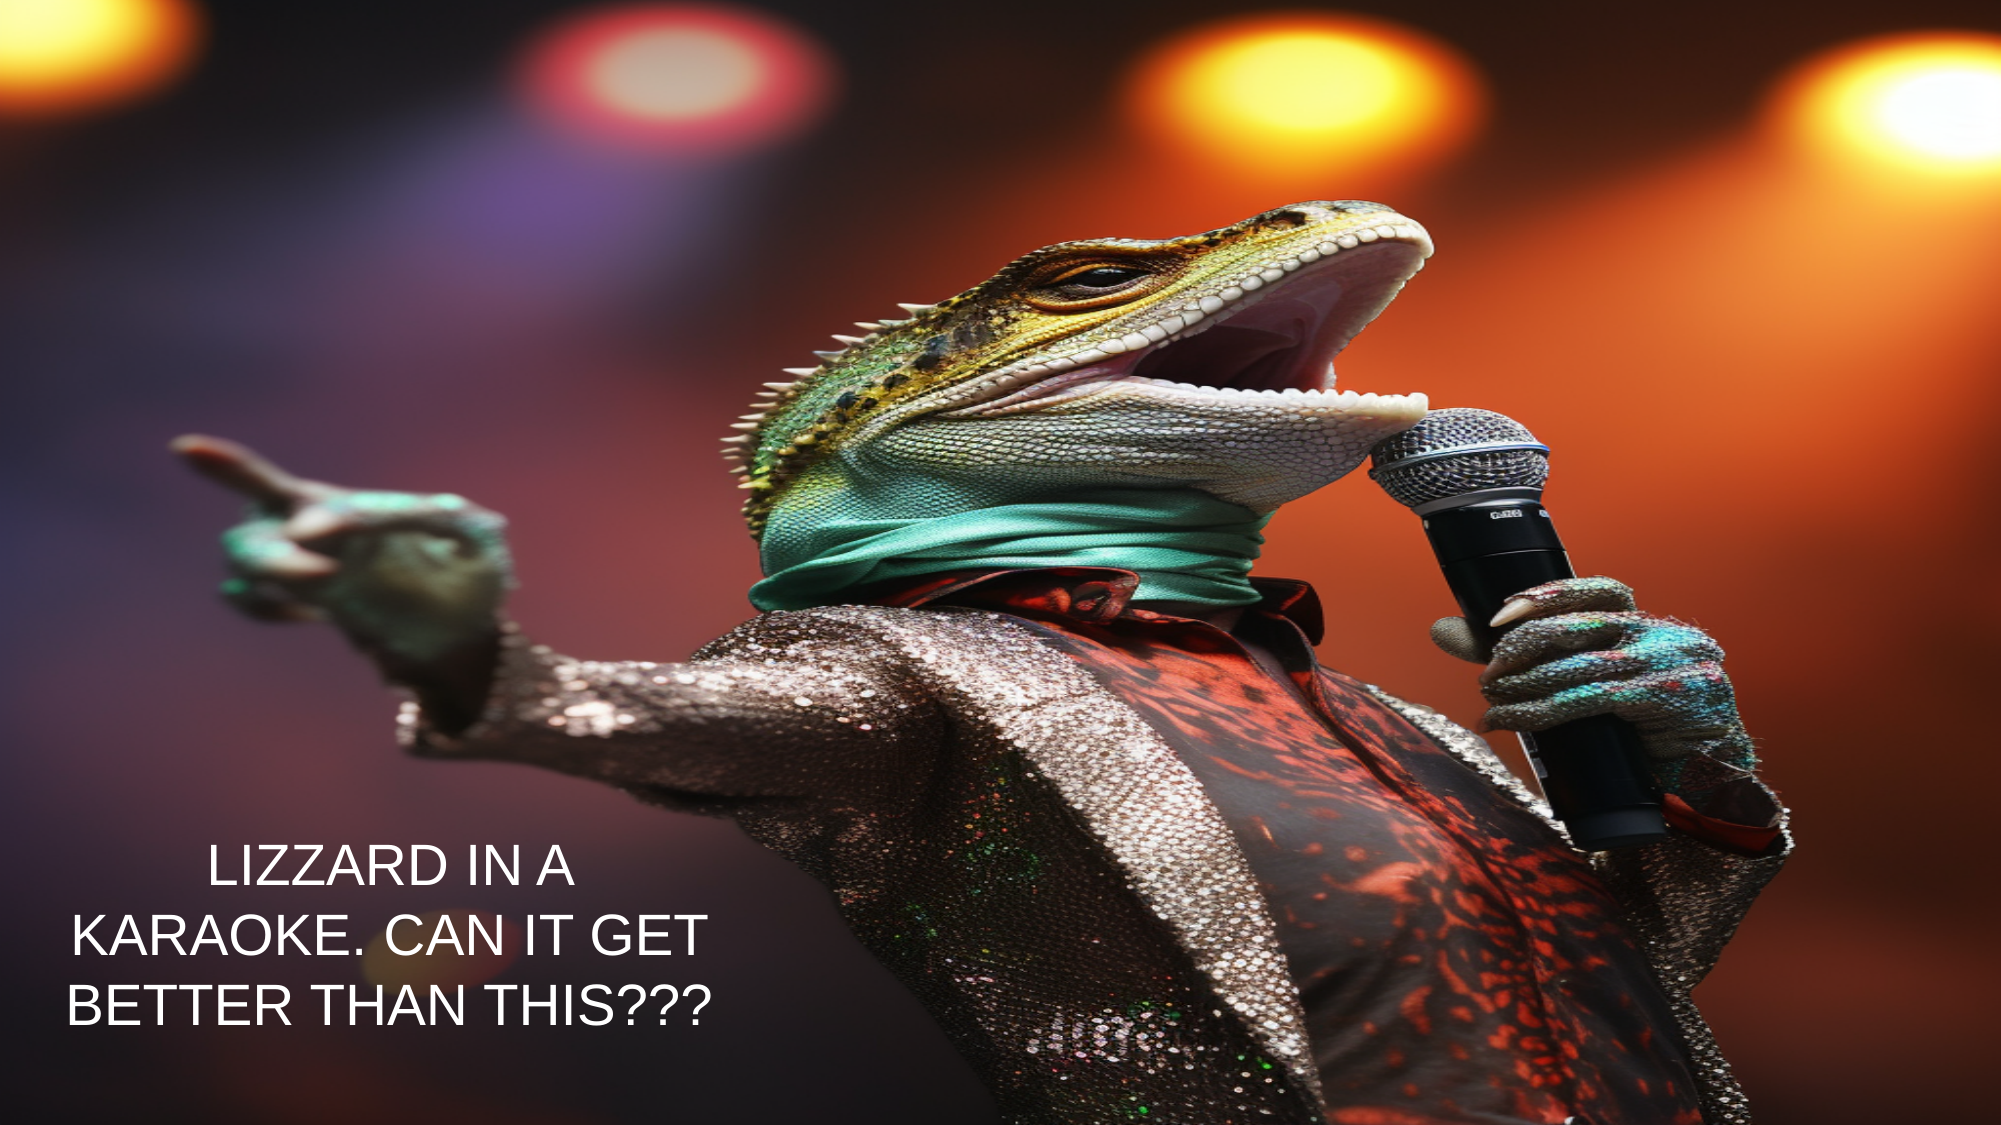

LIZZARD IN A KARAOKE. CAN IT GET BETTER THAN THIS???